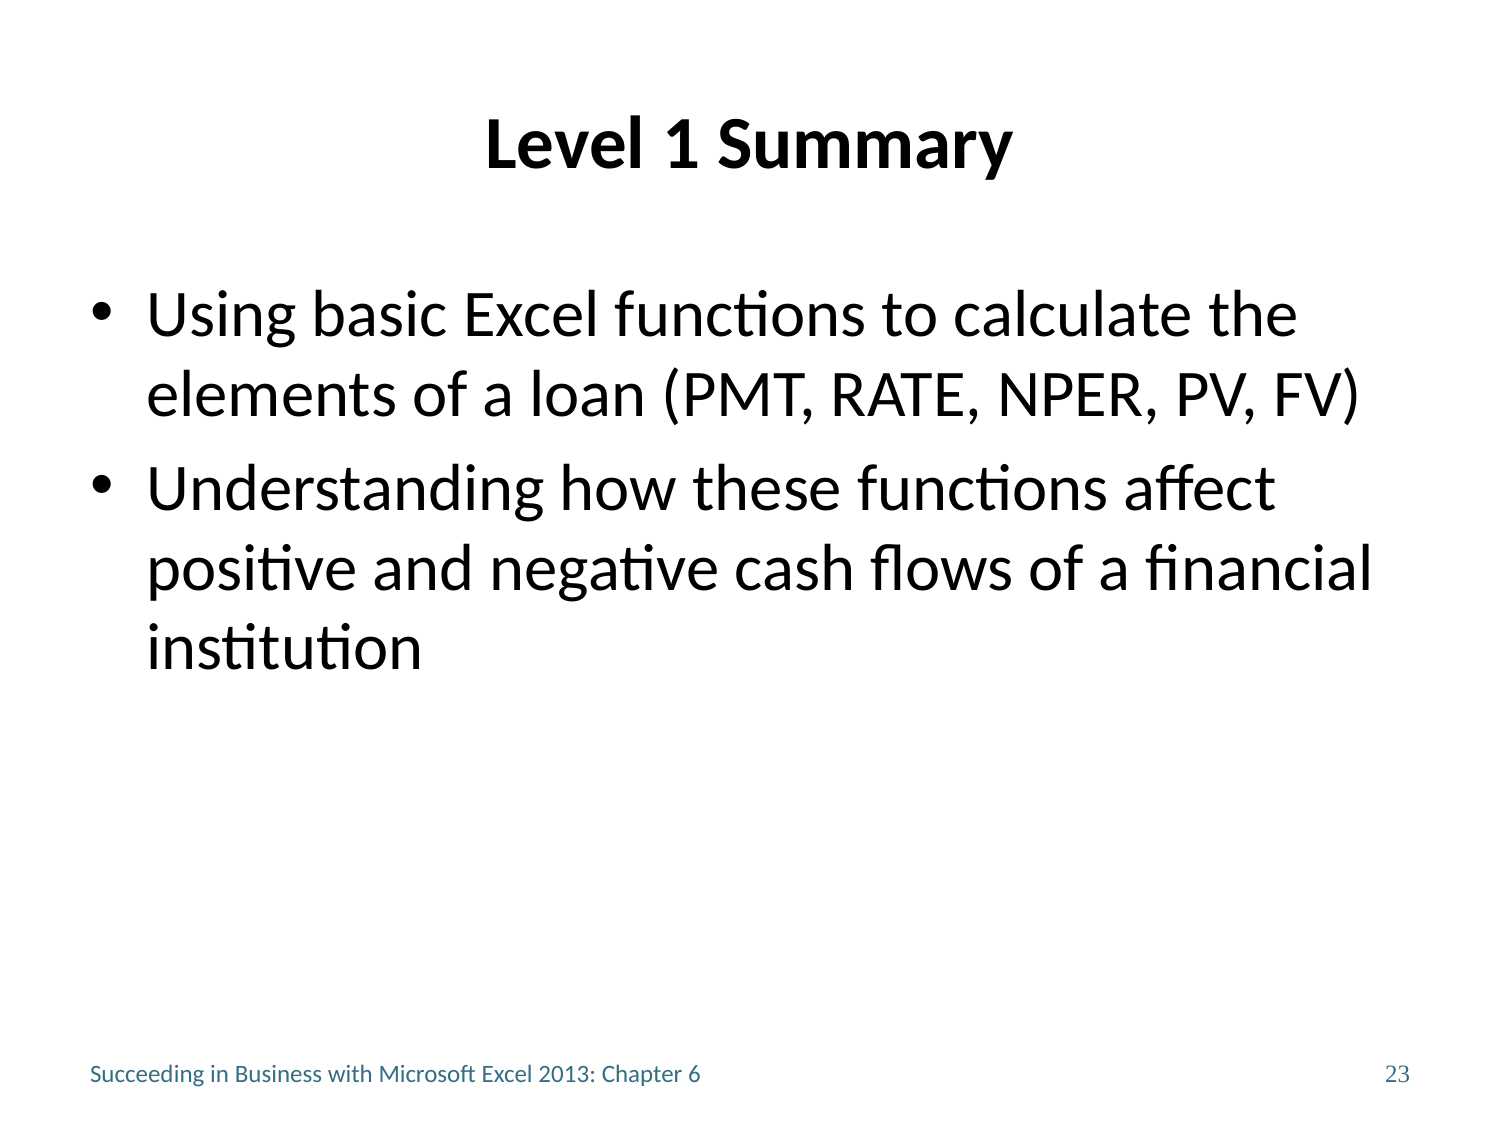

# Level 1 Summary
Using basic Excel functions to calculate the elements of a loan (PMT, RATE, NPER, PV, FV)
Understanding how these functions affect positive and negative cash flows of a financial institution
Succeeding in Business with Microsoft Excel 2013: Chapter 6
23